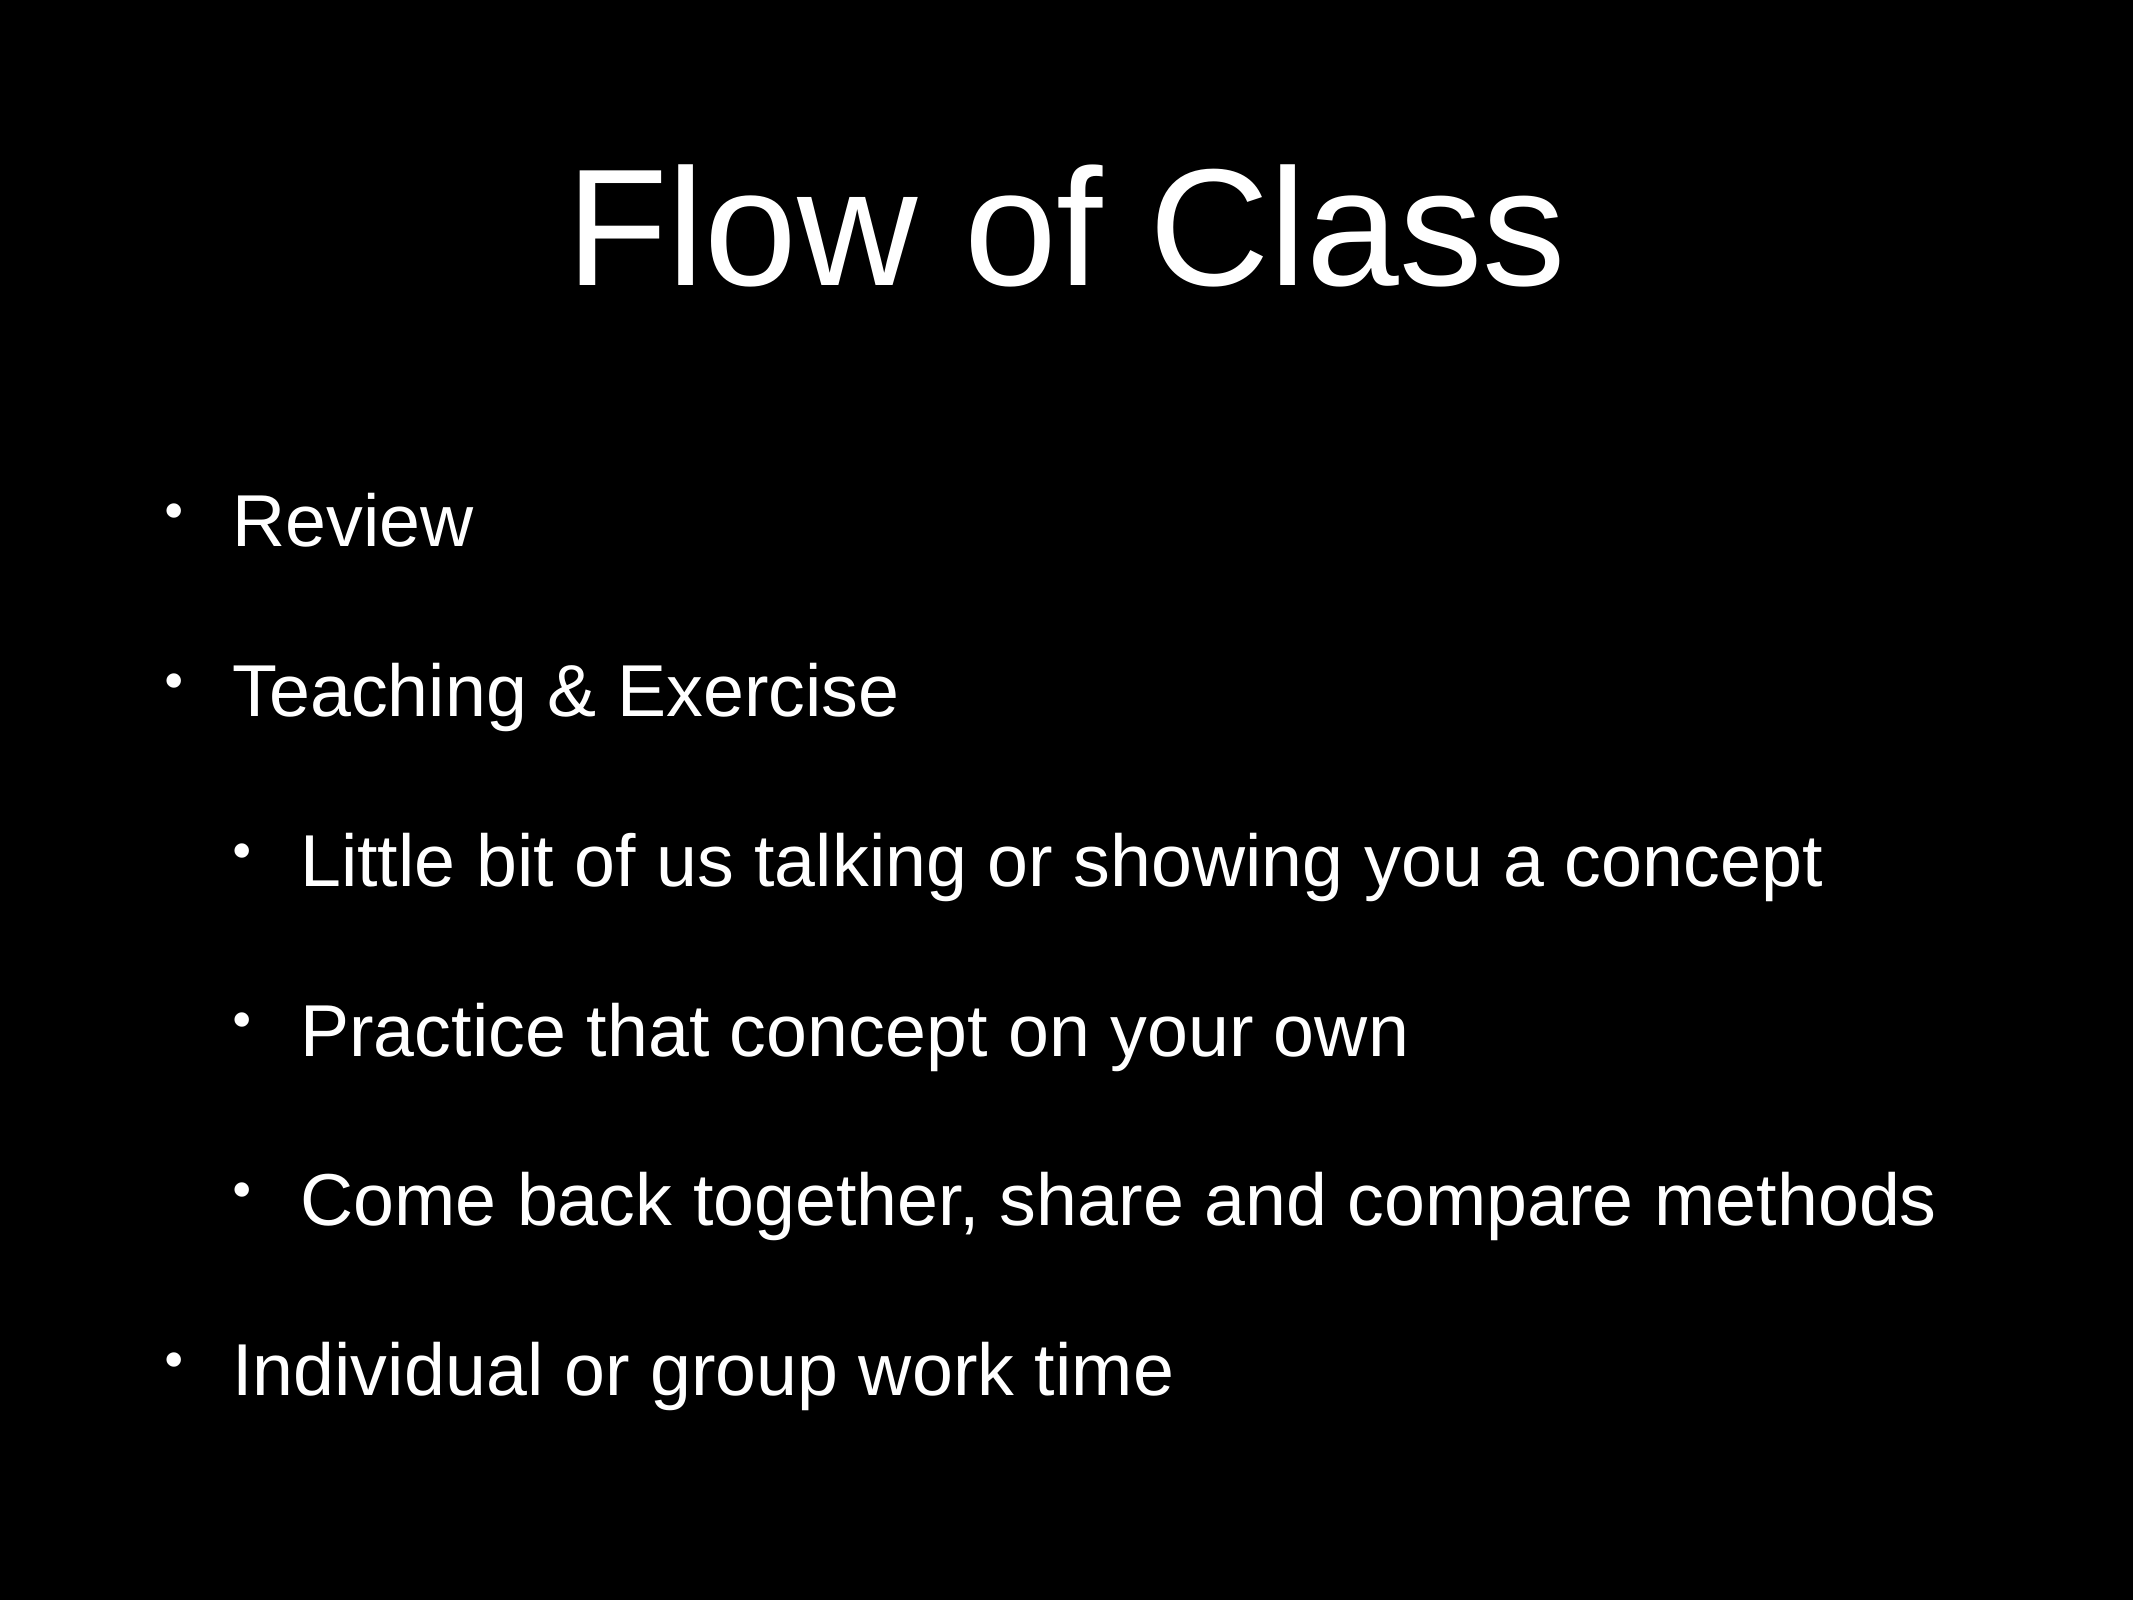

# Flow of Class
Review
Teaching & Exercise
Little bit of us talking or showing you a concept
Practice that concept on your own
Come back together, share and compare methods
Individual or group work time